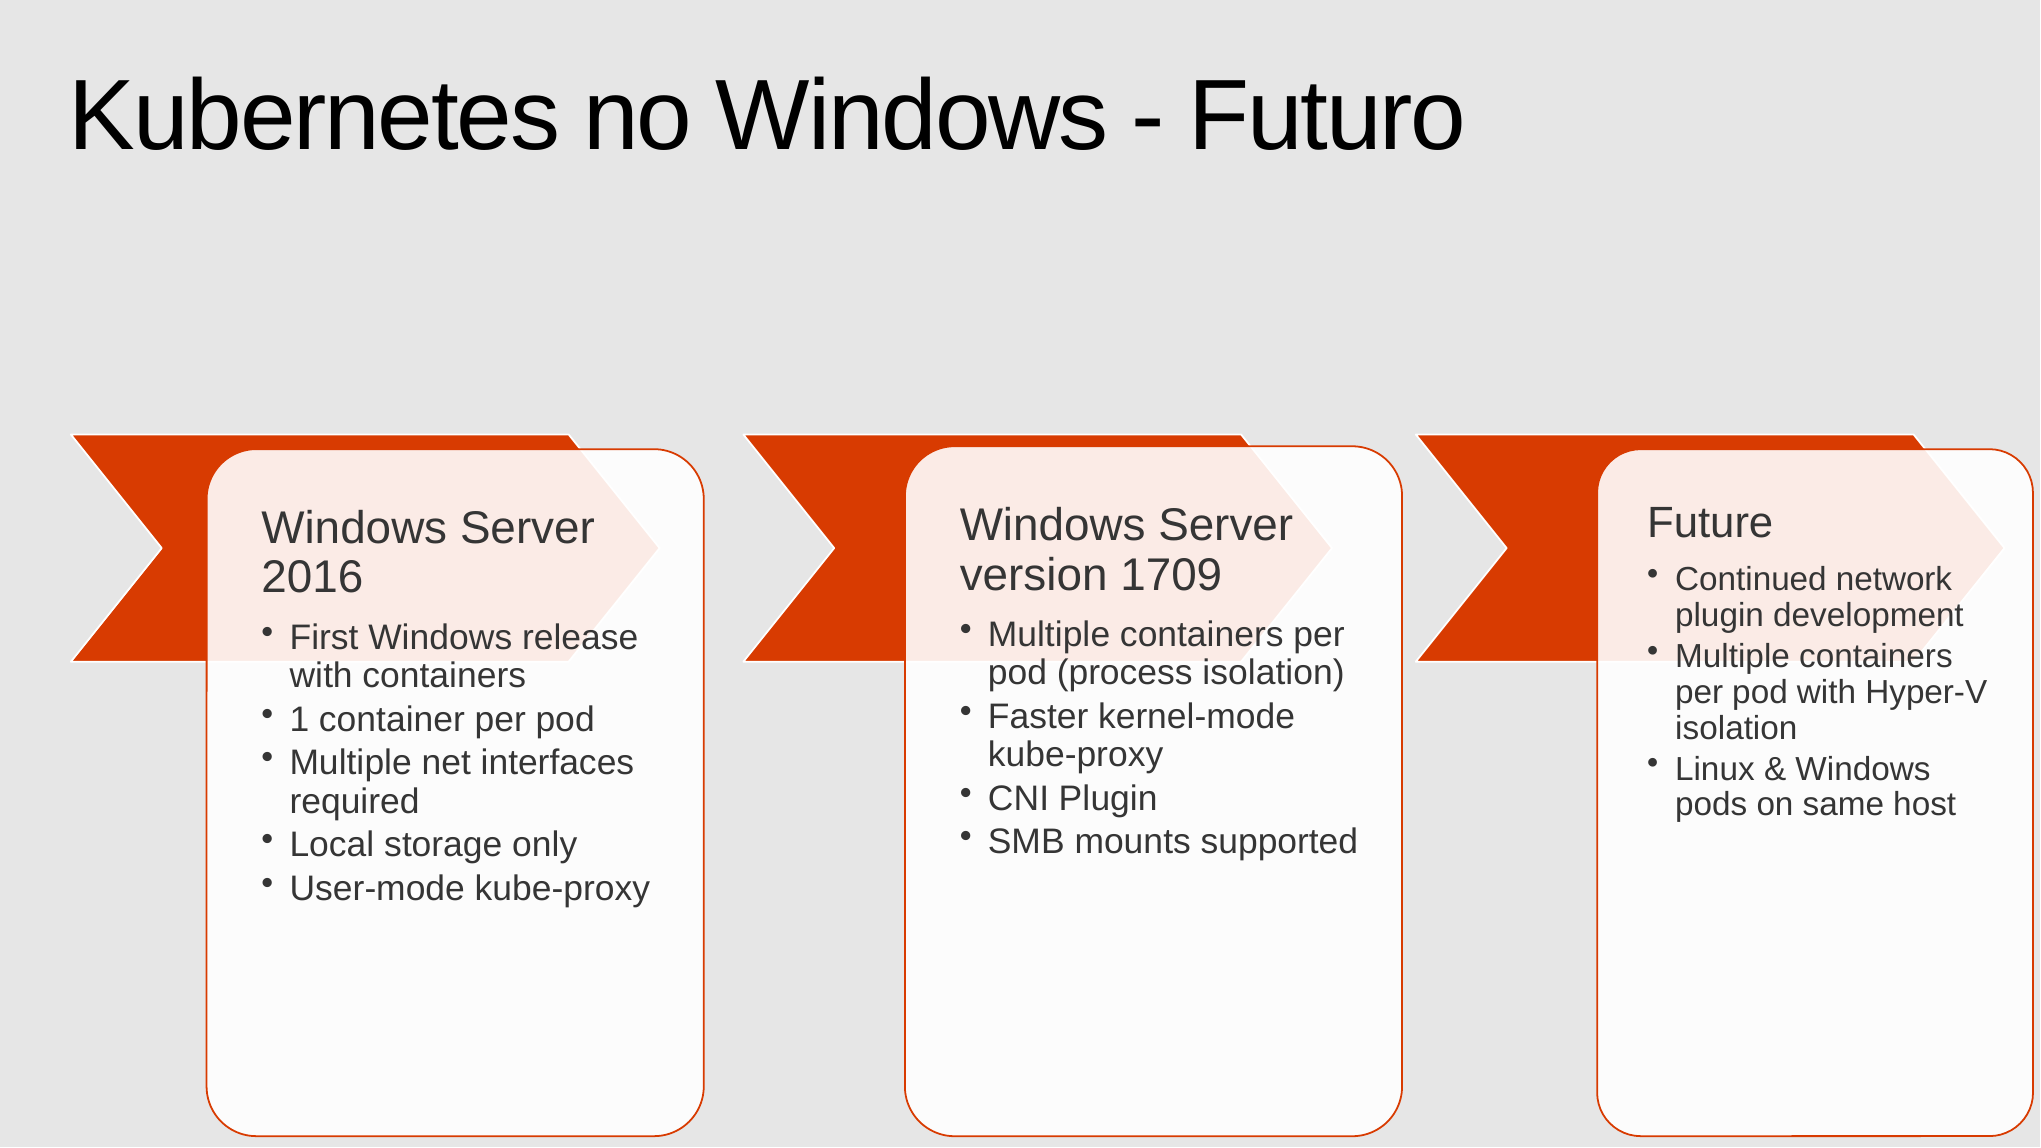

# Kubernetes no Windows - Futuro
Windows Server 2016
First Windows release with containers
1 container per pod
Multiple net interfaces required
Local storage only
User-mode kube-proxy
Windows Server version 1709
Multiple containers per pod (process isolation)
Faster kernel-mode kube-proxy
CNI Plugin
SMB mounts supported
Future
Continued network plugin development
Multiple containers per pod with Hyper-V isolation
Linux & Windows pods on same host